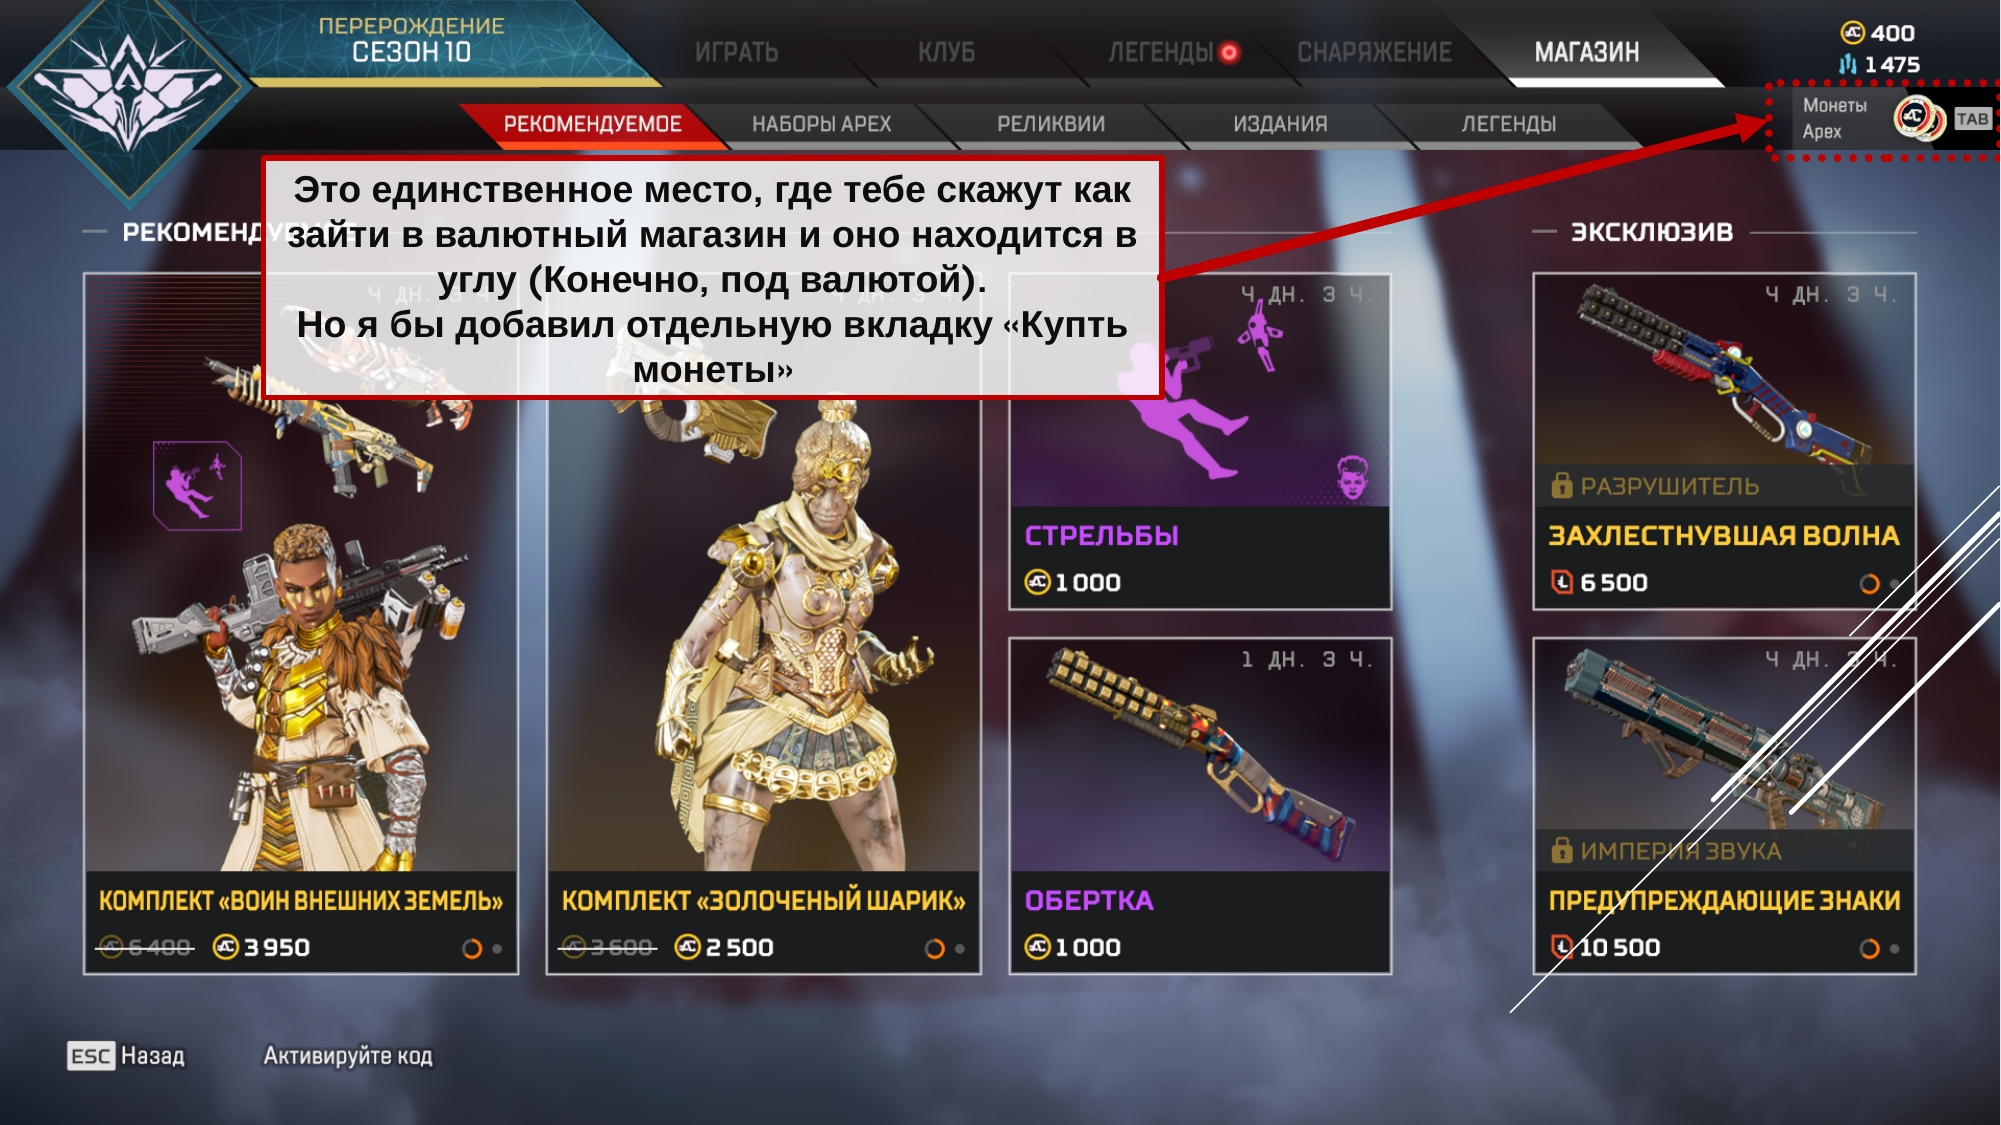

Это единственное место, где тебе скажут как зайти в валютный магазин и оно находится в углу (Конечно, под валютой).
Но я бы добавил отдельную вкладку «Купть монеты»